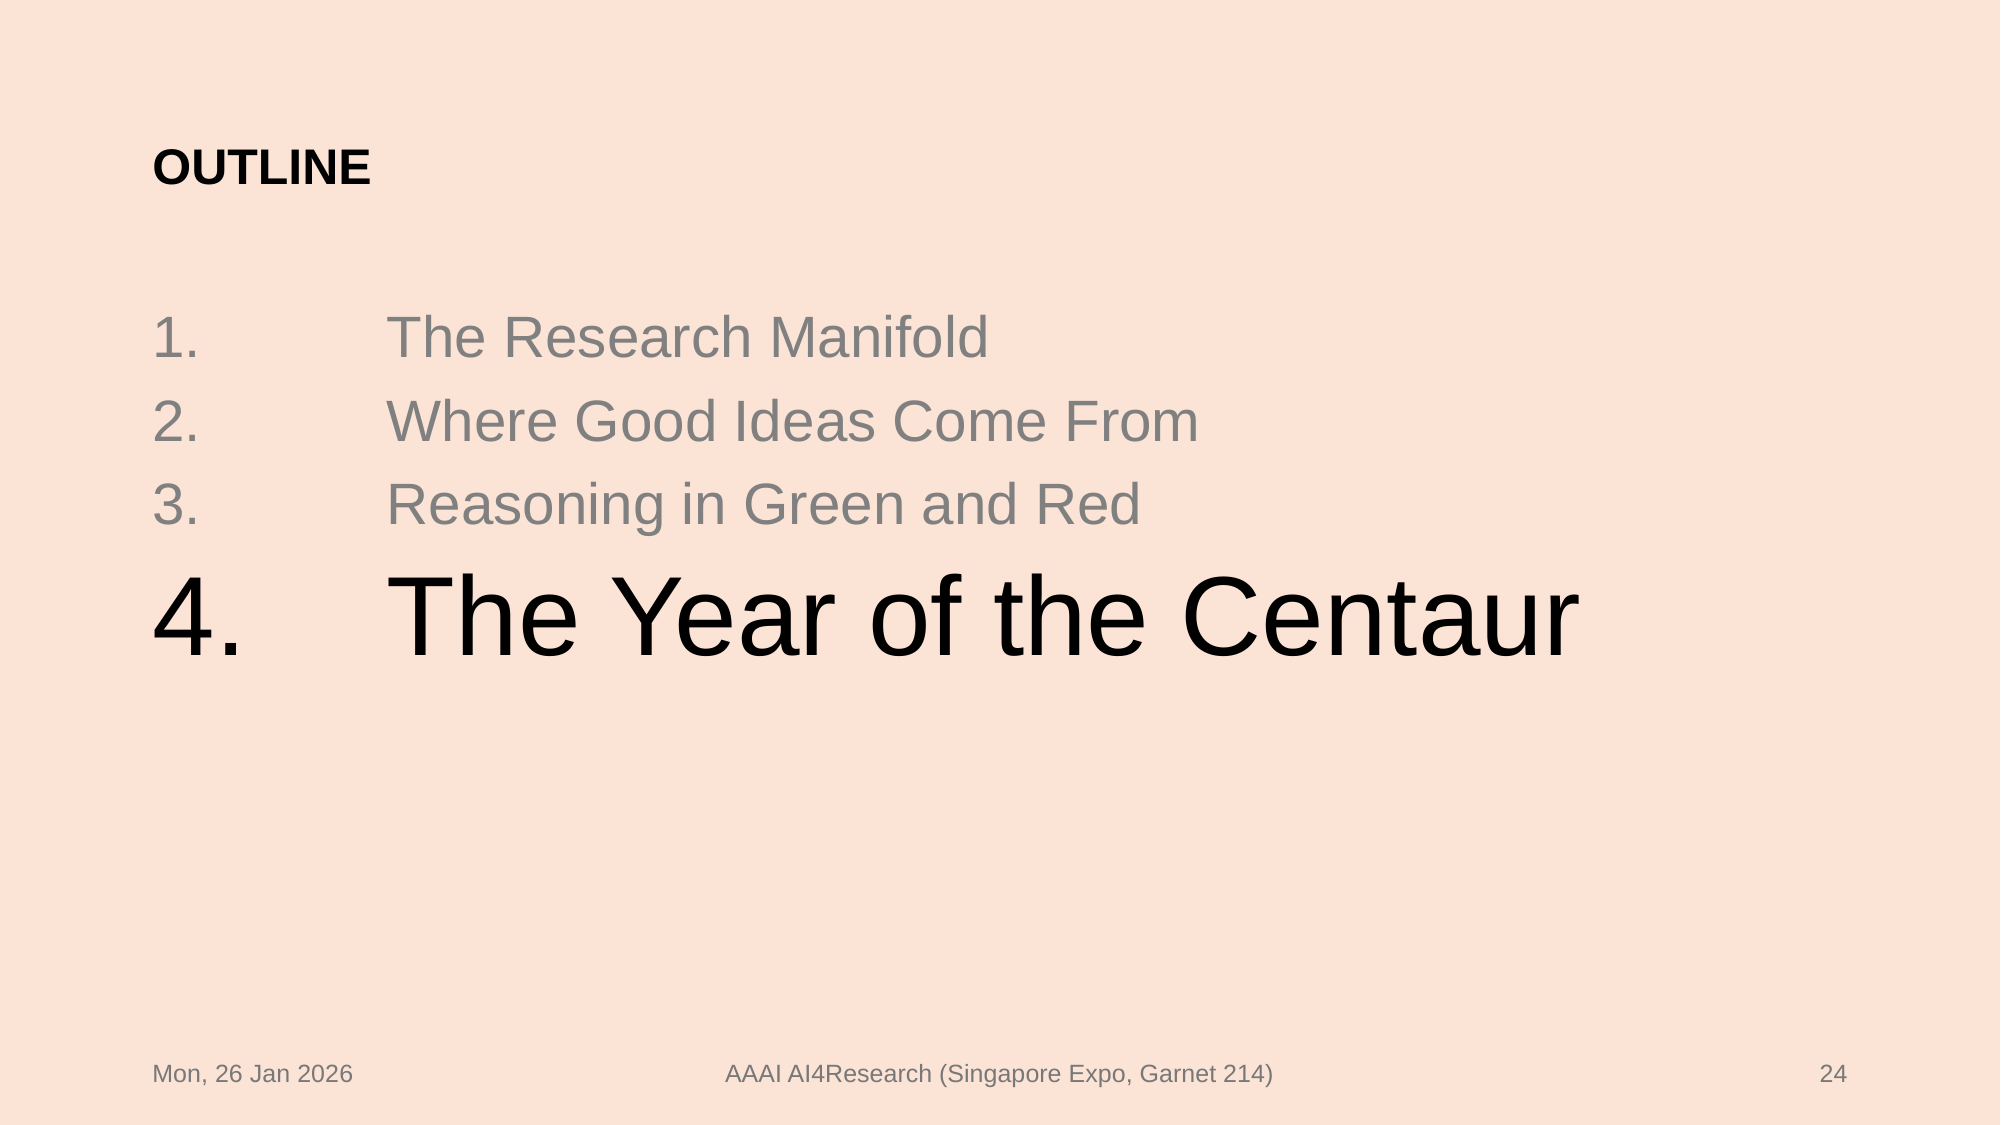

# OUTLINE
 	The Research Manifold
 	Where Good Ideas Come From
 	Reasoning in Green and Red
 	The Year of the Centaur
Mon, 26 Jan 2026
AAAI AI4Research (Singapore Expo, Garnet 214)
24